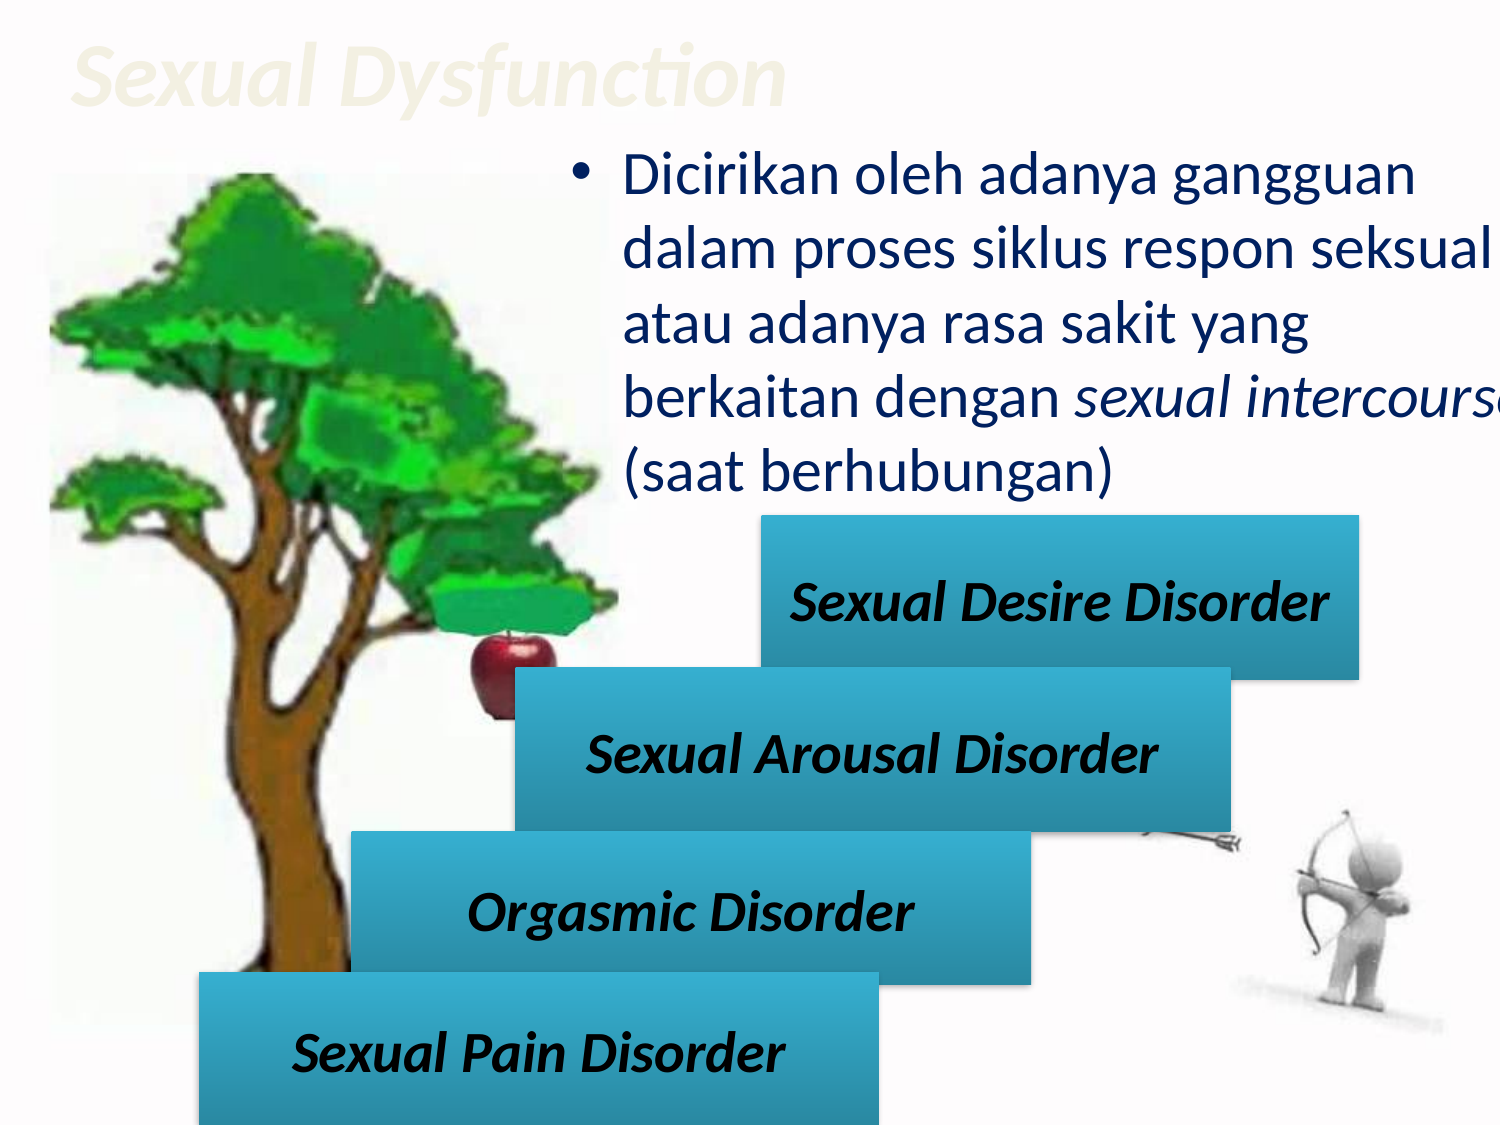

# Sexual Dysfunction
Dicirikan oleh adanya gangguan dalam proses siklus respon seksual atau adanya rasa sakit yang berkaitan dengan sexual intercourse (saat berhubungan)

Sexual Desire Disorder
Sexual Arousal Disorder
Orgasmic Disorder
Sexual Pain Disorder